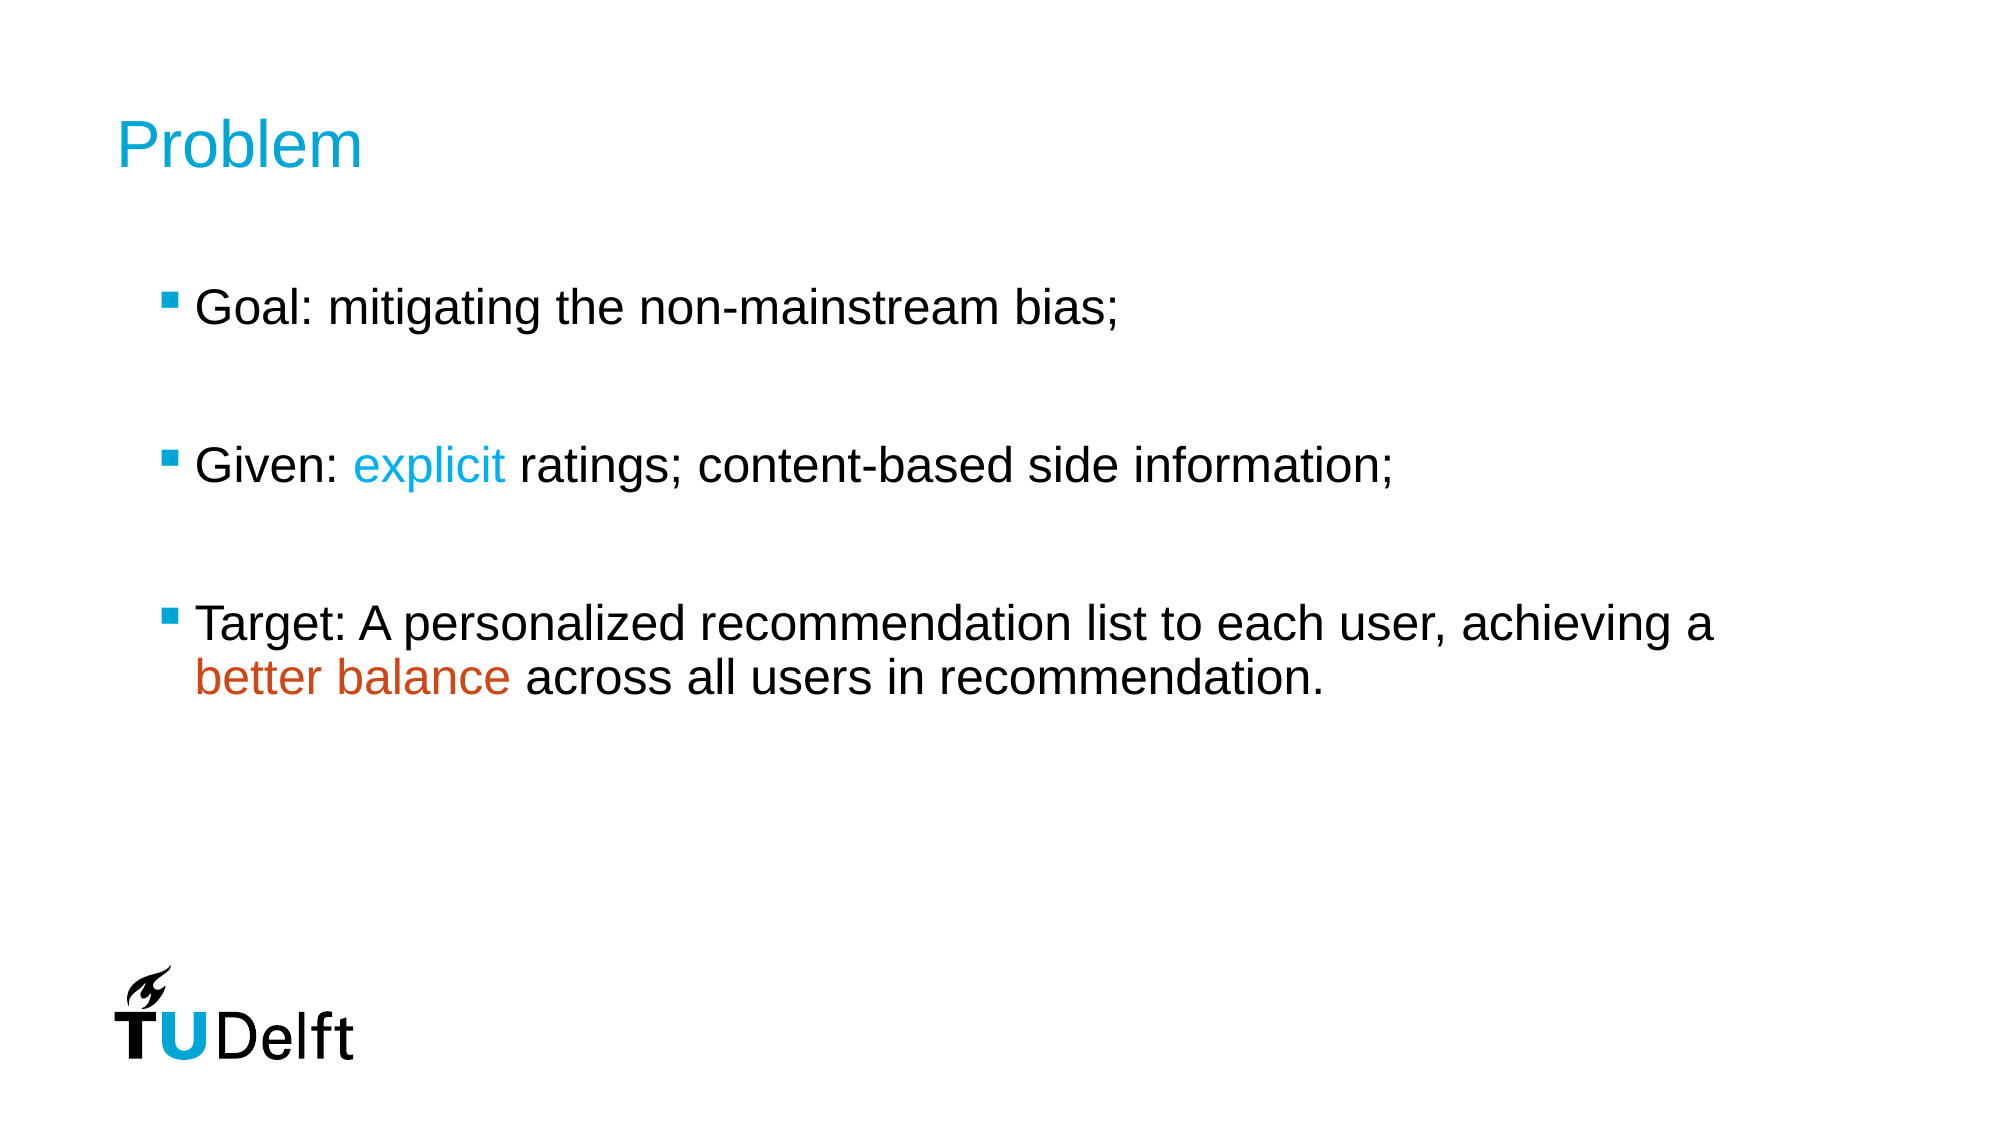

# Problem
Goal: mitigating the non-mainstream bias;

Given: explicit ratings; content-based side information;

Target: A personalized recommendation list to each user, achieving a better balance across all users in recommendation.